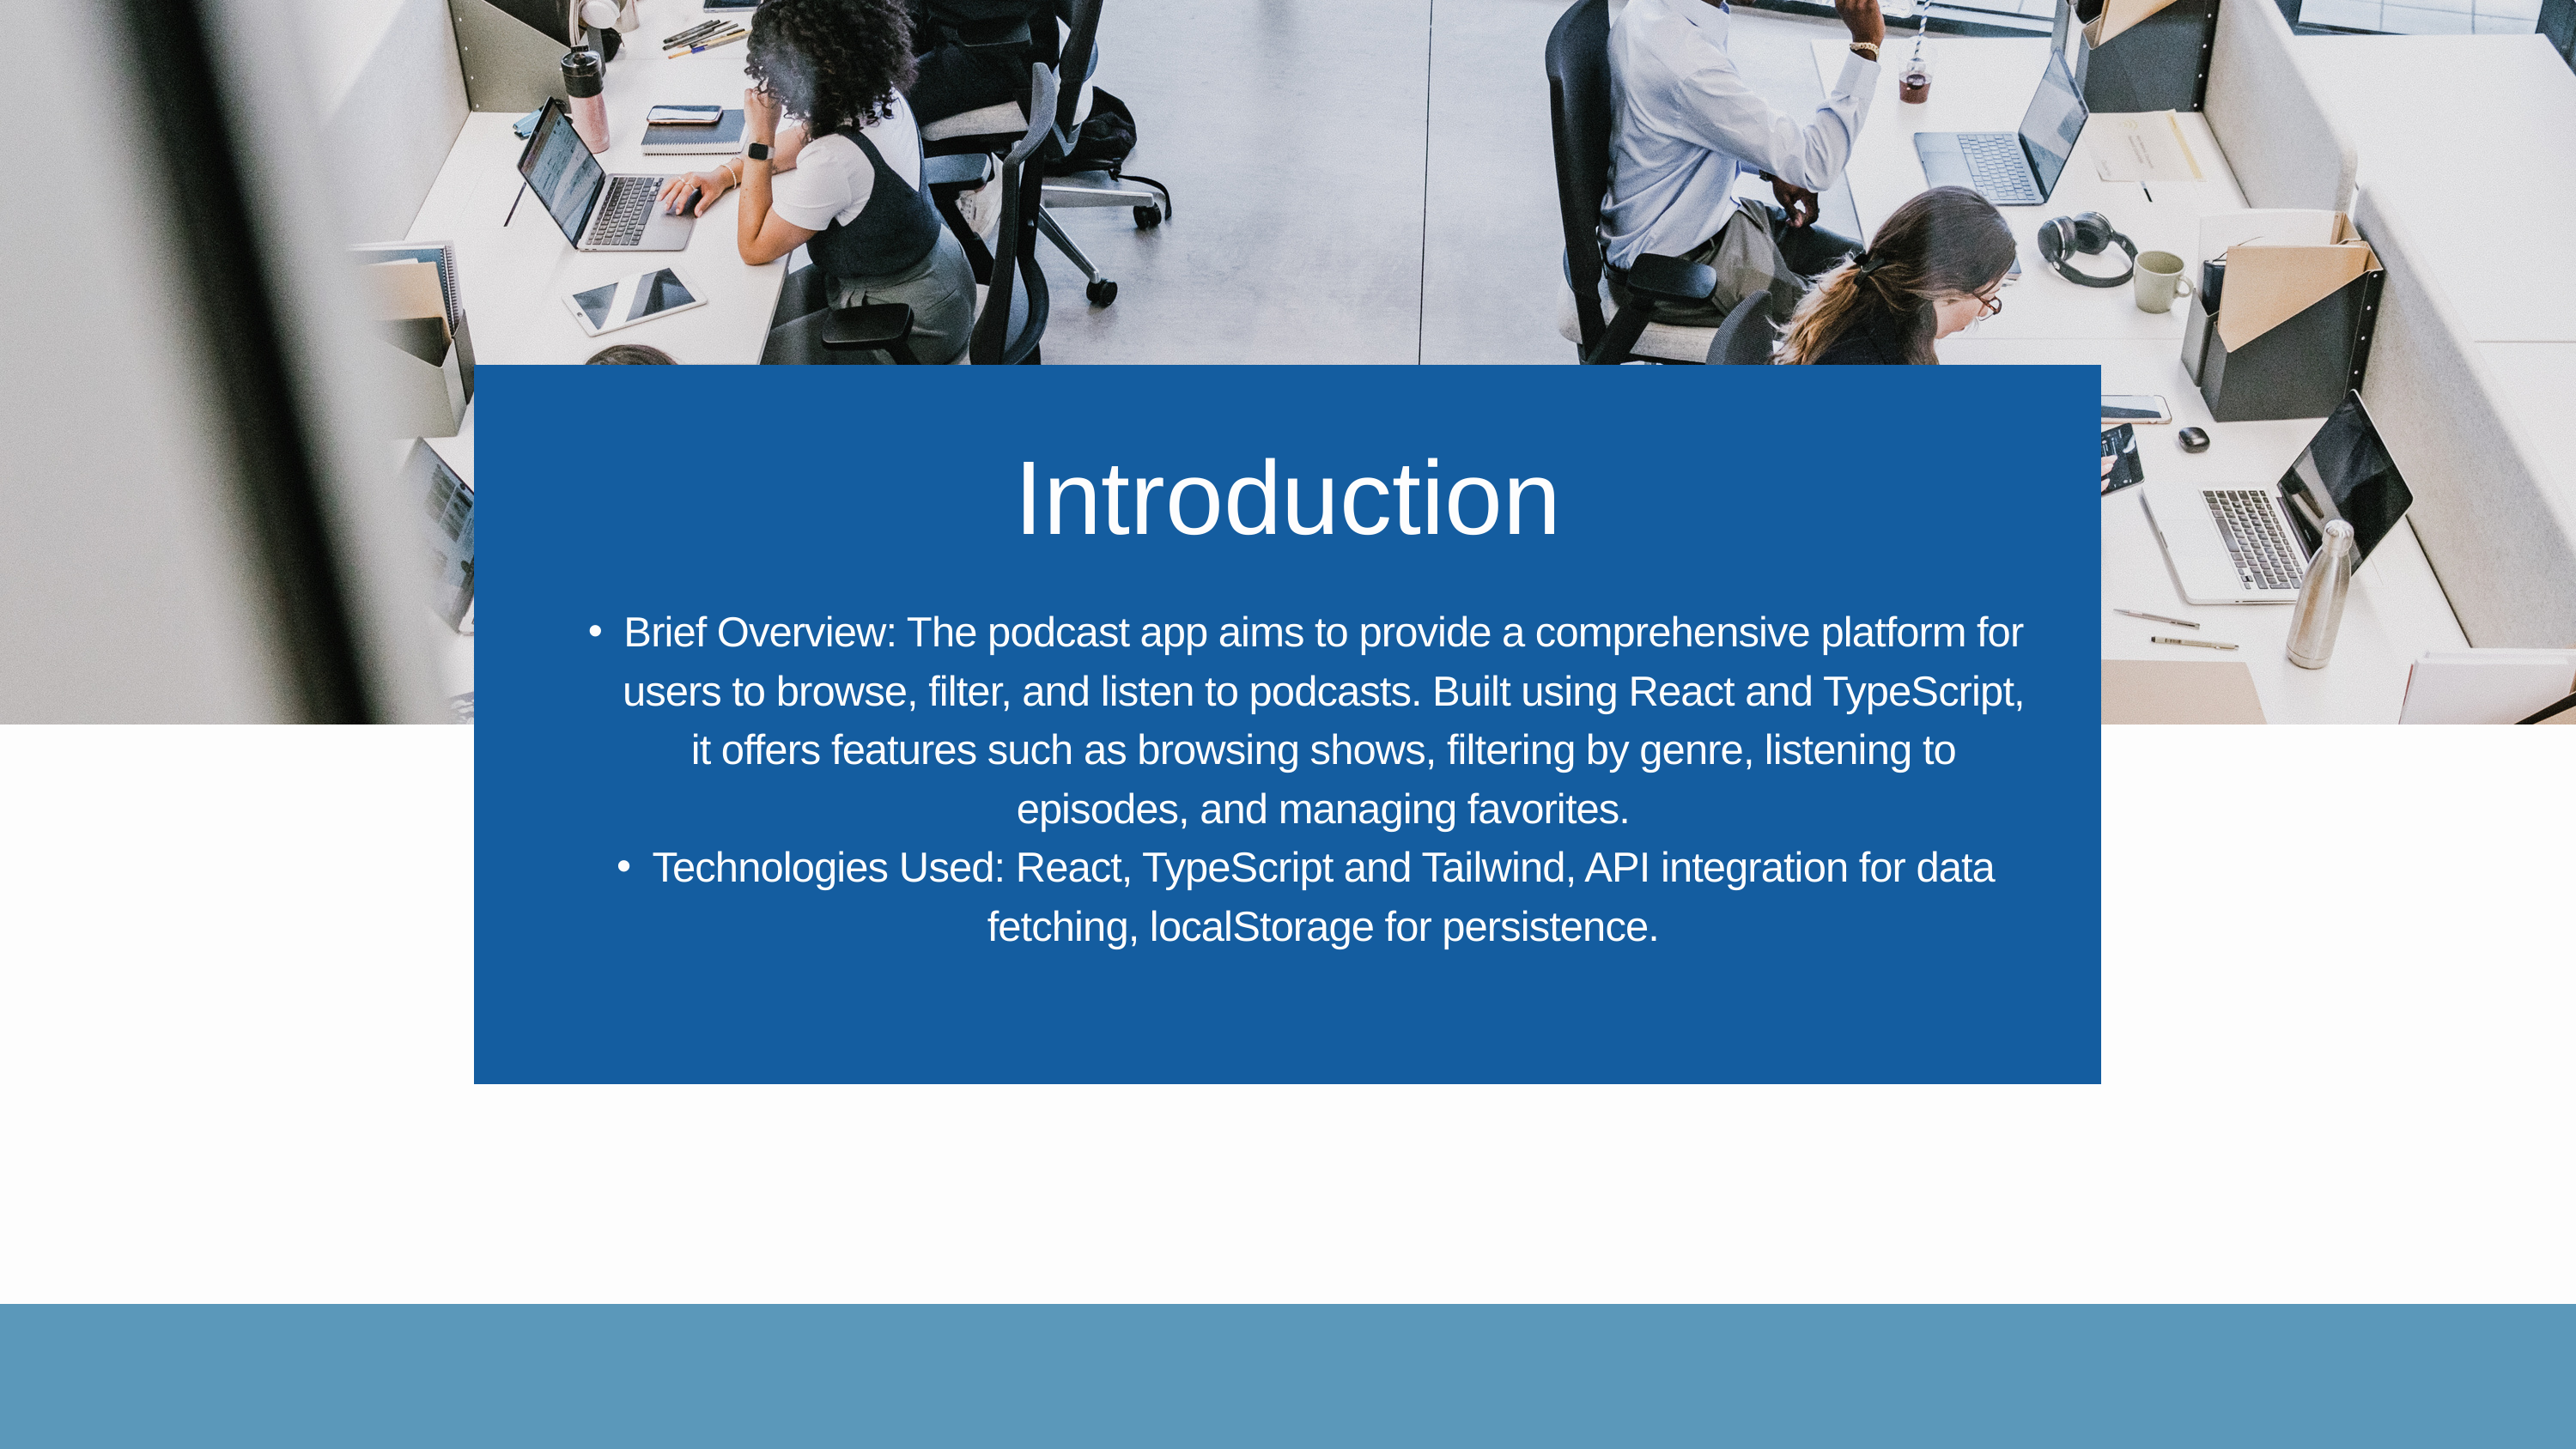

Introduction
Brief Overview: The podcast app aims to provide a comprehensive platform for users to browse, filter, and listen to podcasts. Built using React and TypeScript, it offers features such as browsing shows, filtering by genre, listening to episodes, and managing favorites.
Technologies Used: React, TypeScript and Tailwind, API integration for data fetching, localStorage for persistence.